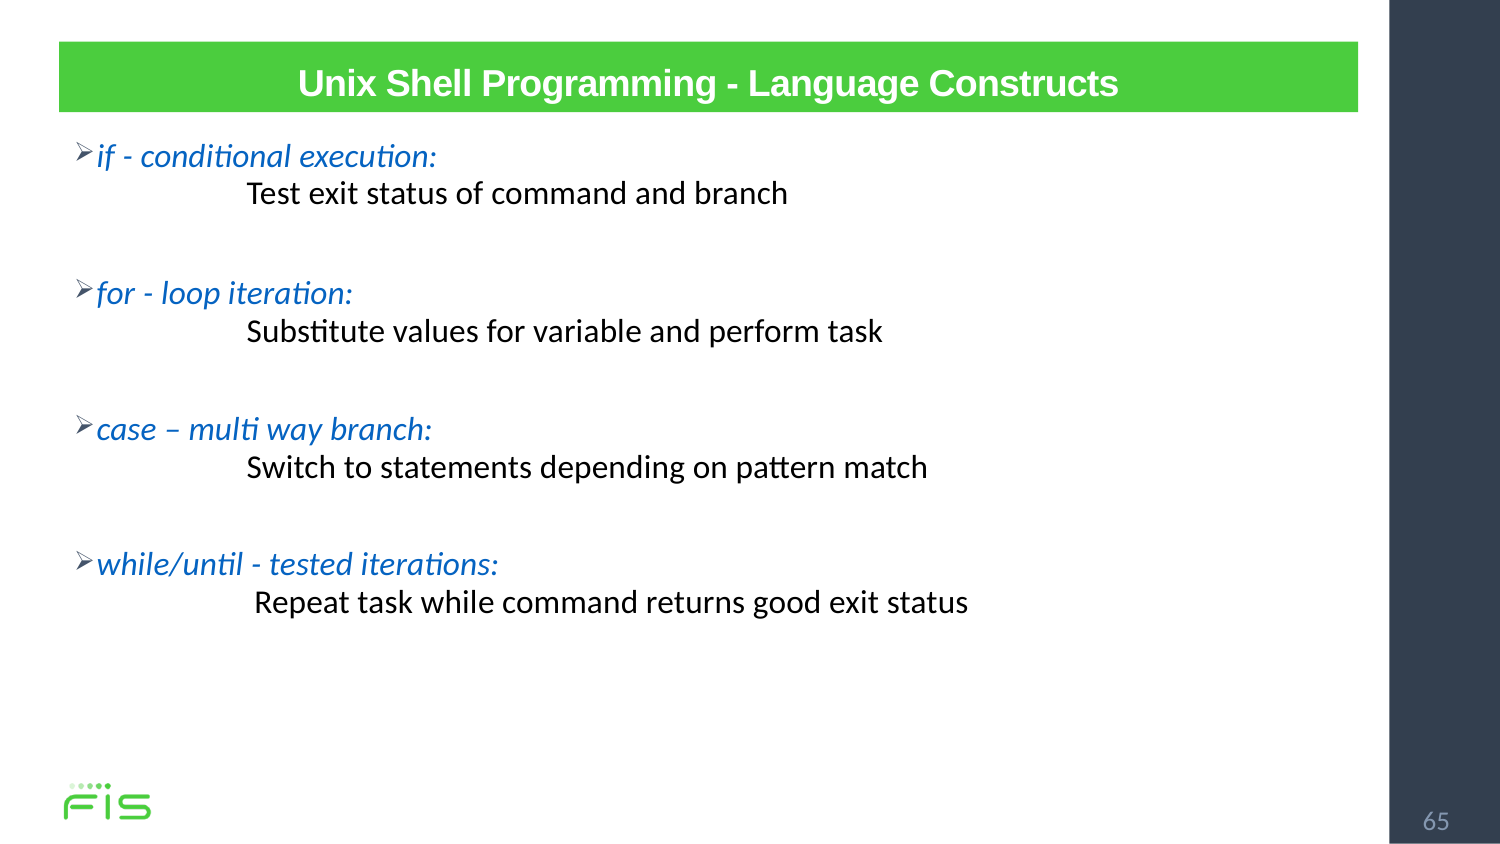

# Unix Shell Programming - Language Constructs
if - conditional execution:
	Test exit status of command and branch
for - loop iteration:
	Substitute values for variable and perform task
case – multi way branch:
	Switch to statements depending on pattern match
while/until - tested iterations:
	 Repeat task while command returns good exit status

65